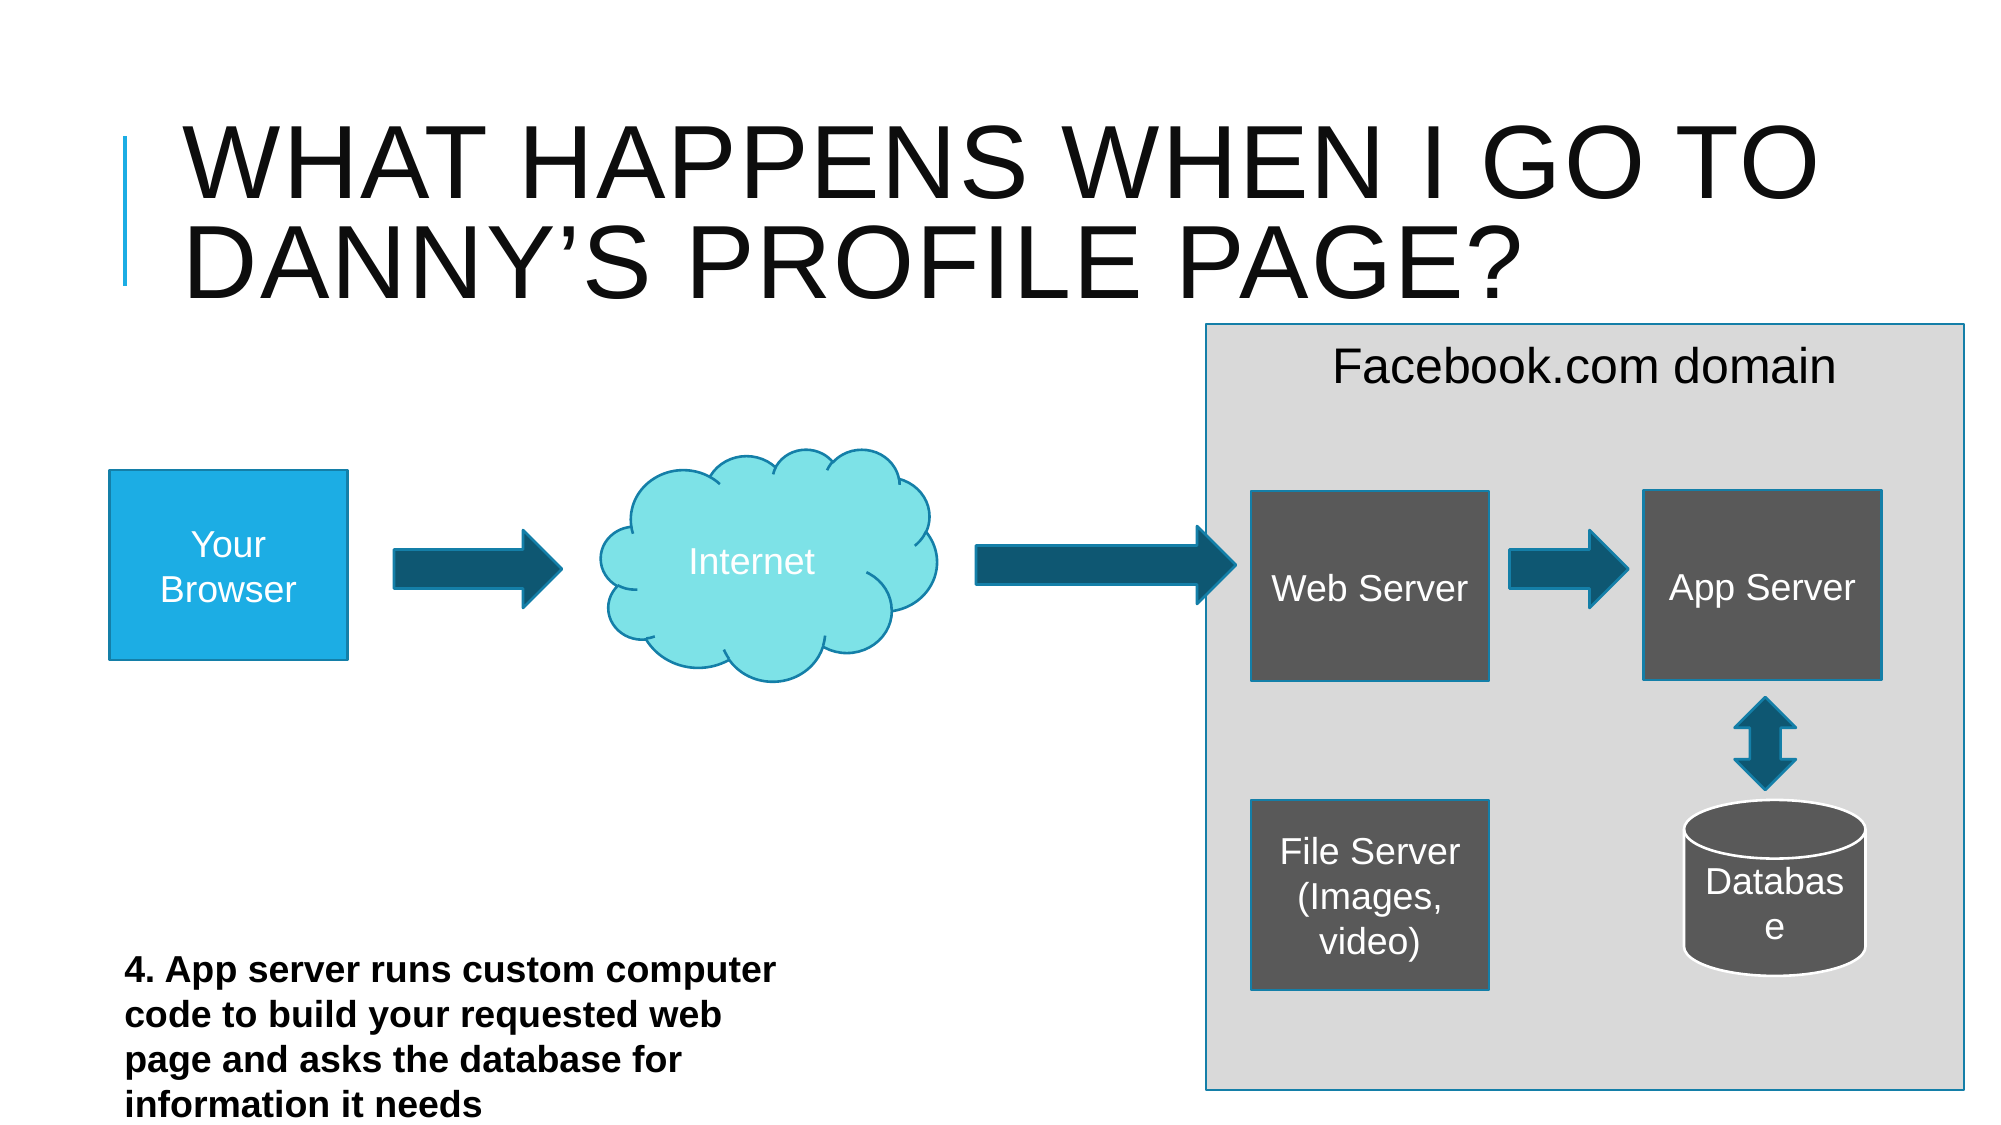

# What happens when I Go to Danny’s profile Page?

Facebook.com domain

Internet
Your Browser
App Server
Web Server

File Server
(Images, video)
Database
4. App server runs custom computer code to build your requested web page and asks the database for information it needs